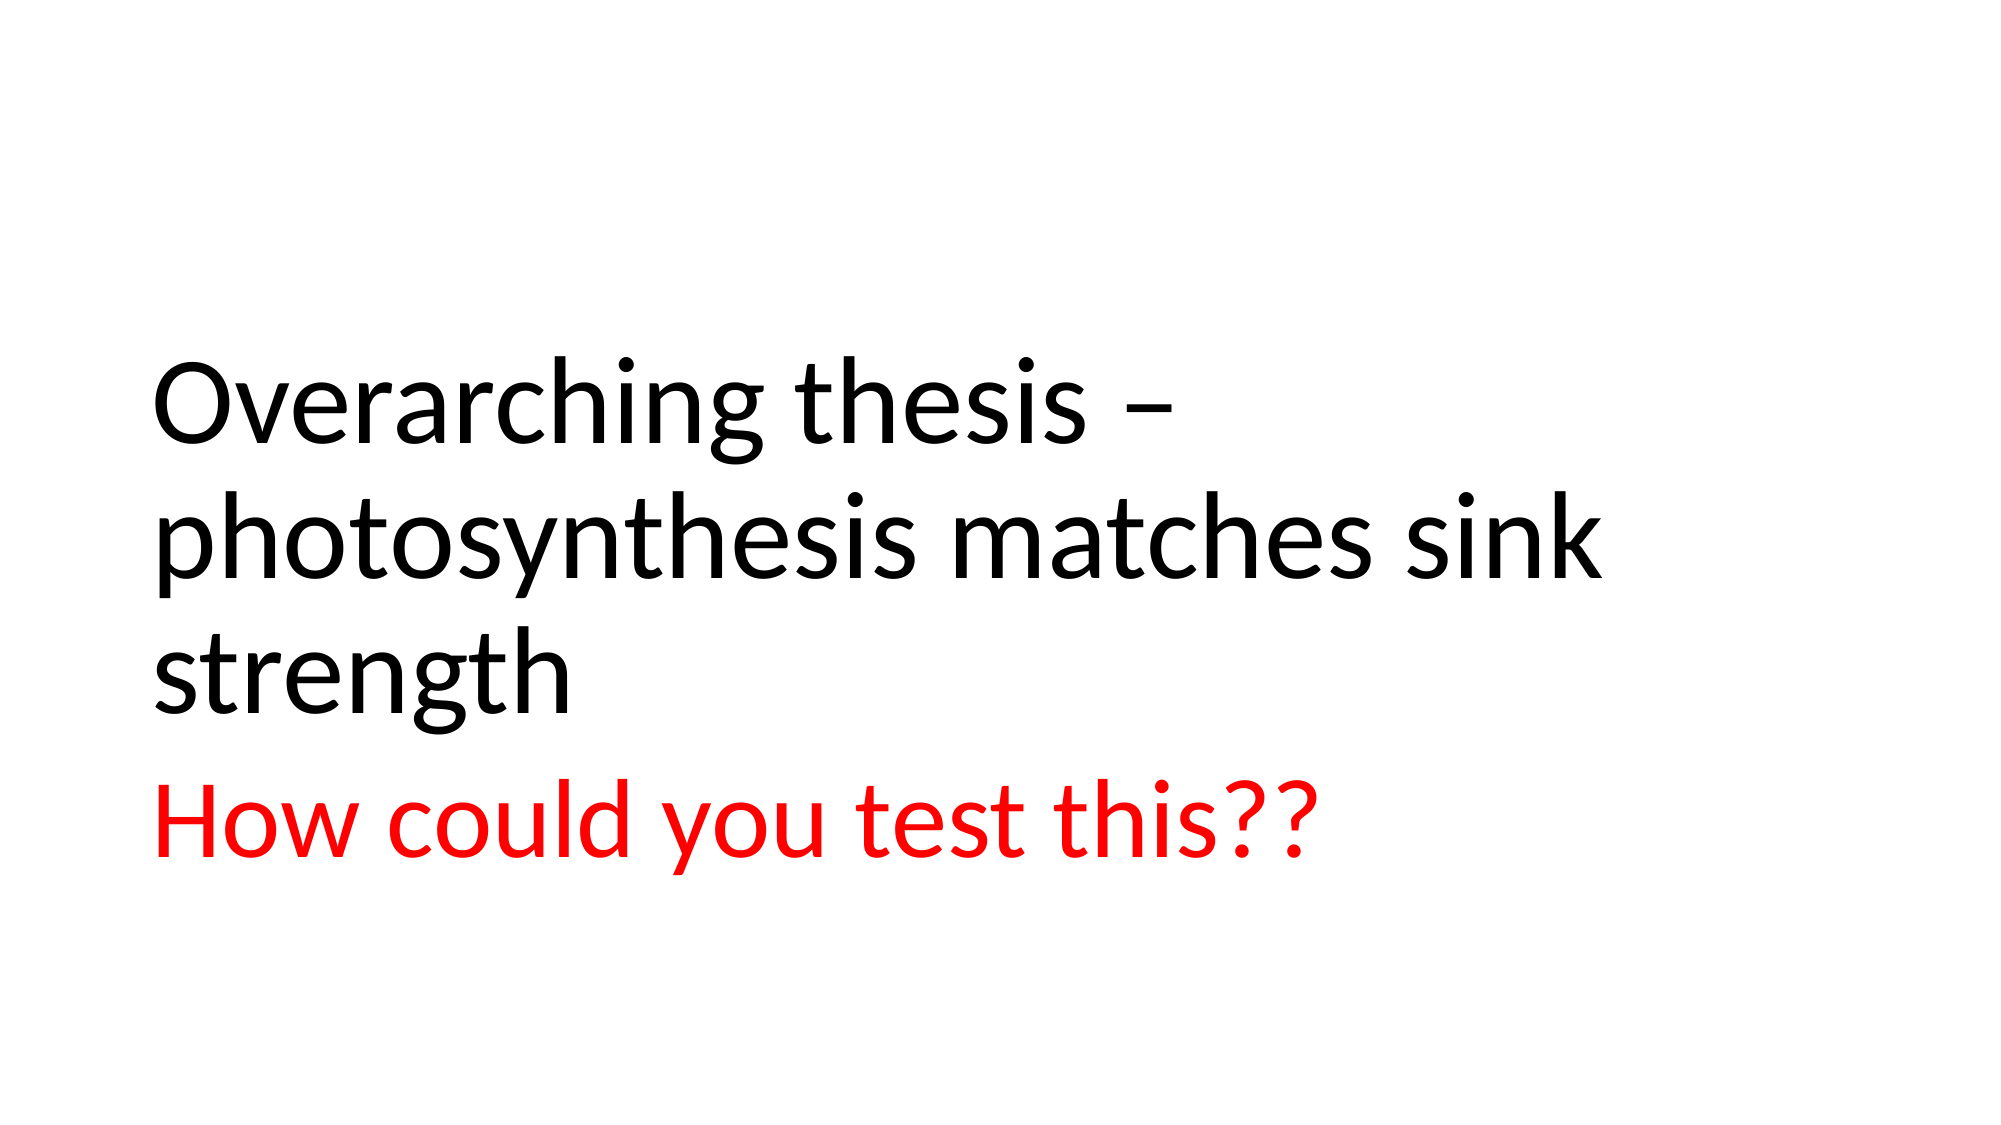

# Overarching thesis – photosynthesis matches sink strength
How could you test this??